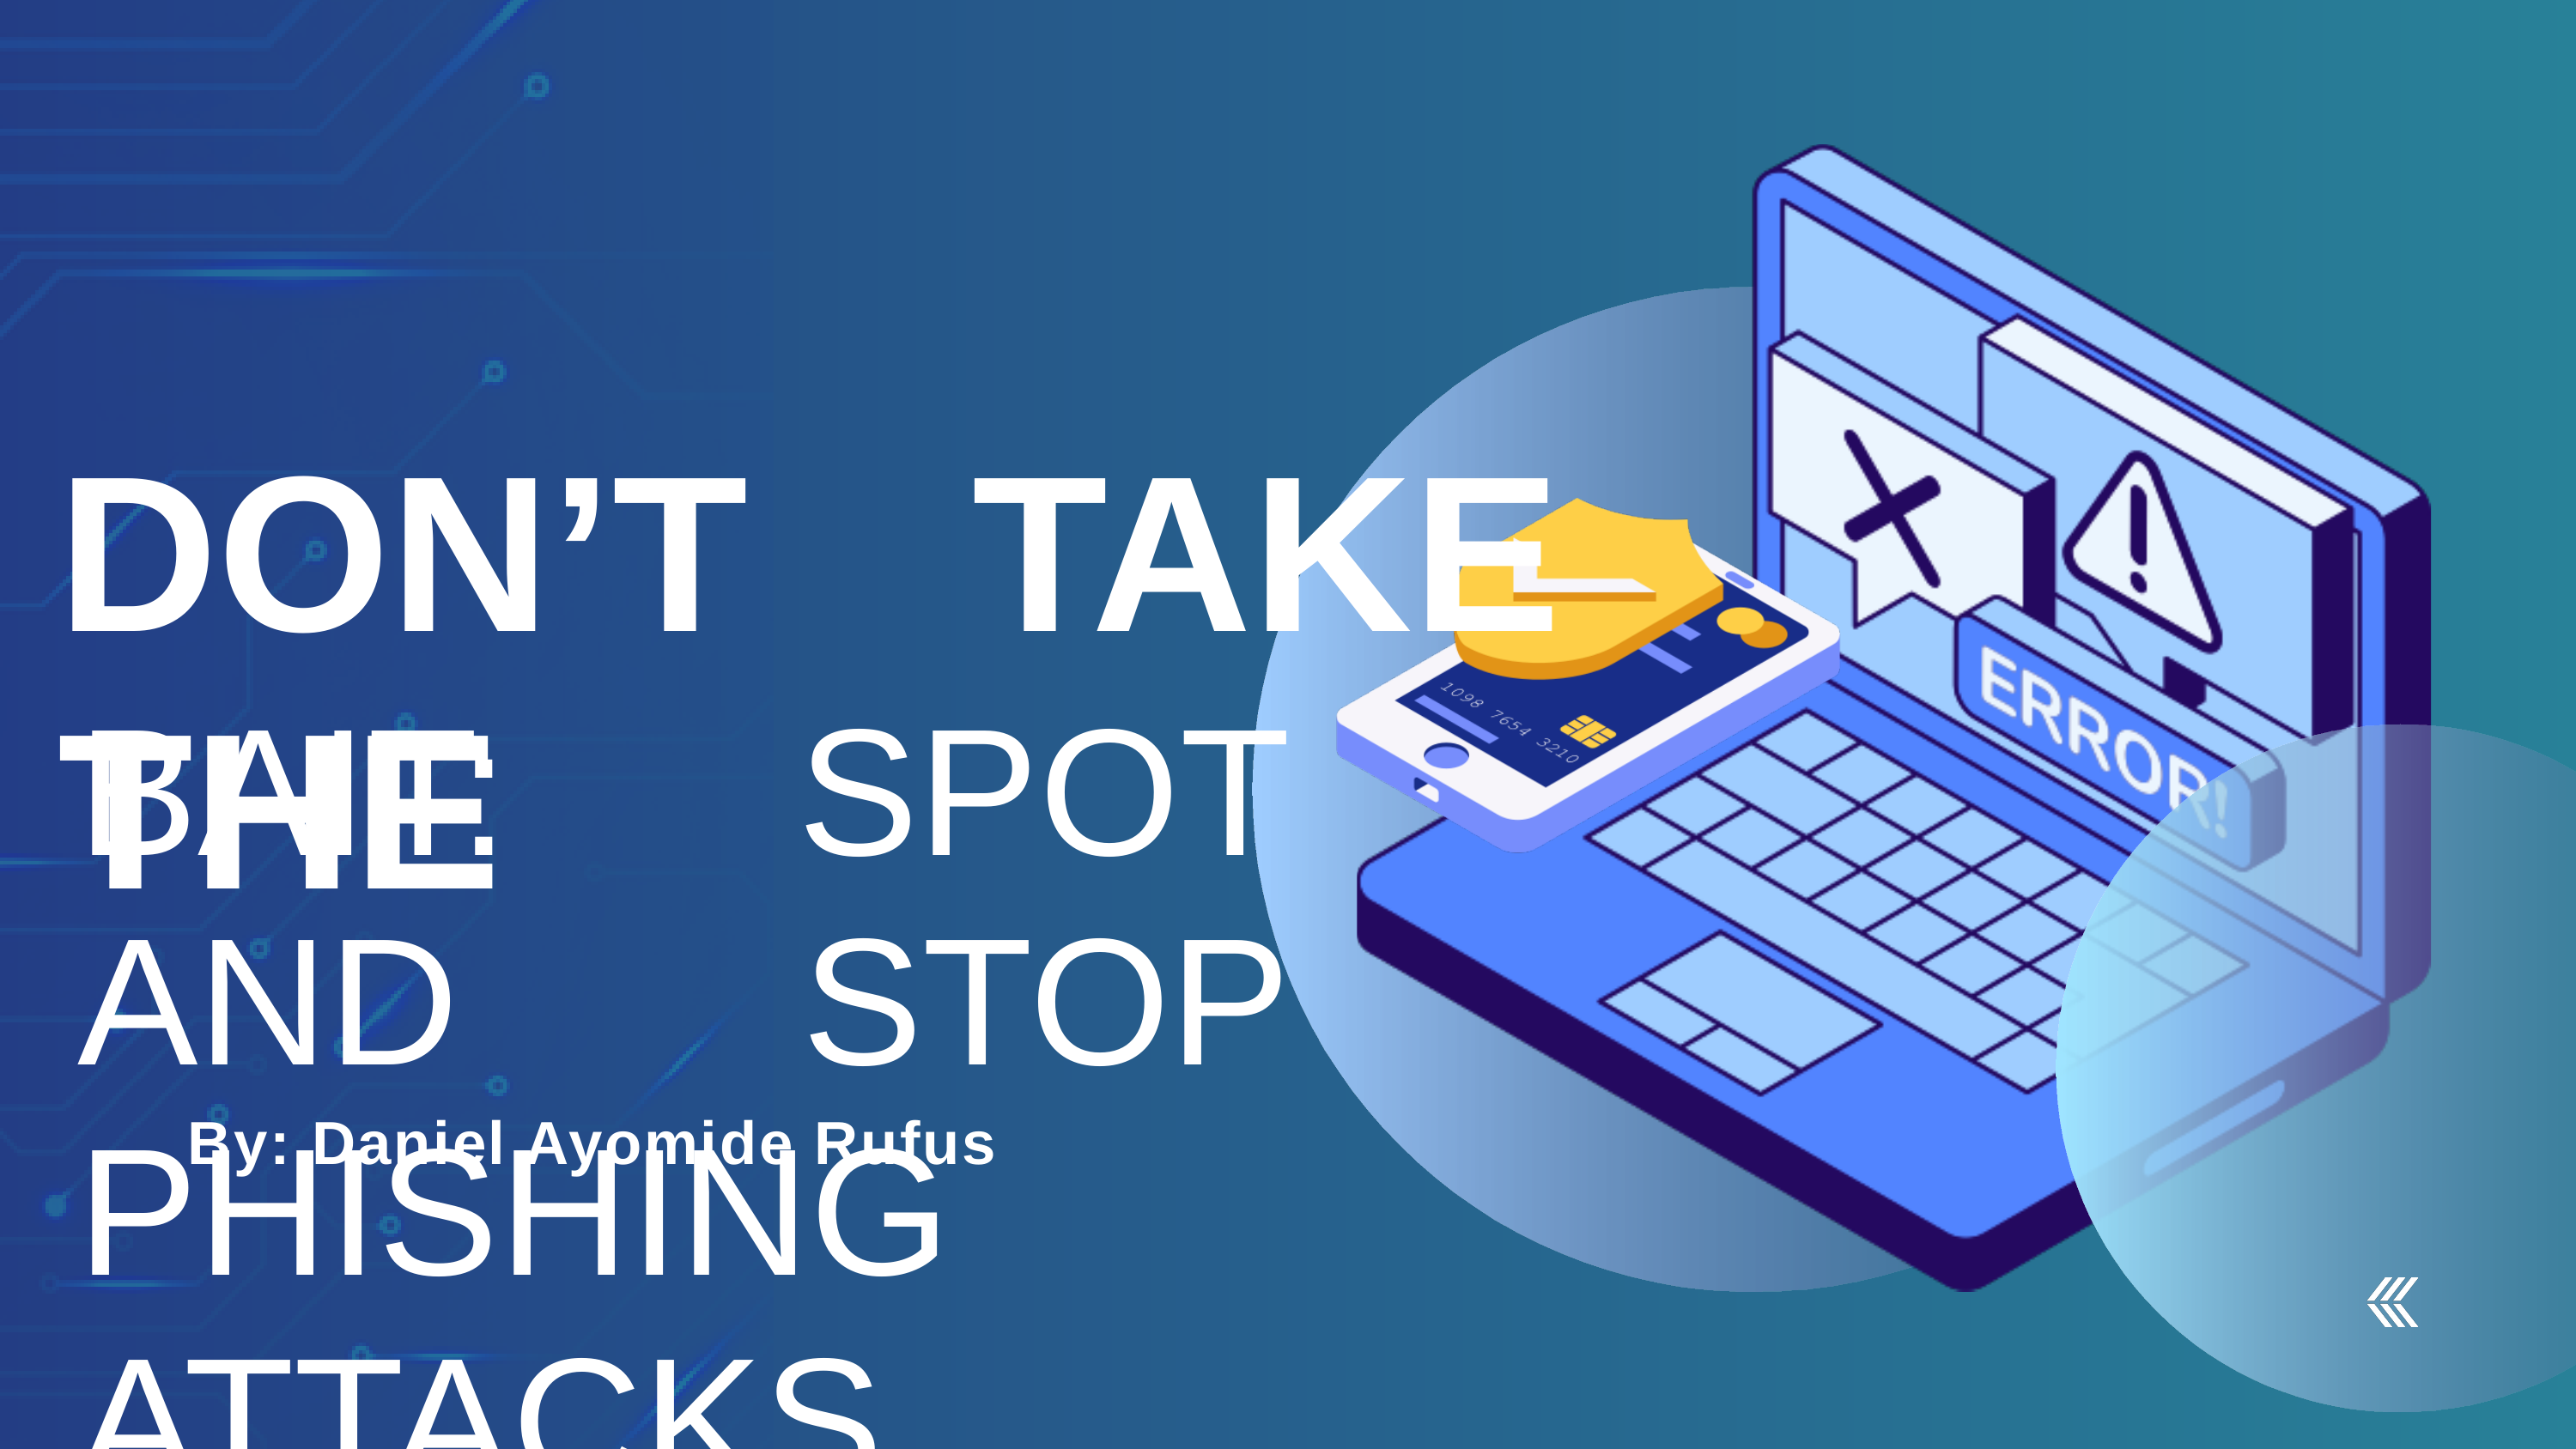

DON’T TAKE THE

BAIT: SPOT AND STOP PHISHING ATTACKS

By: Daniel Ayomide Rufus